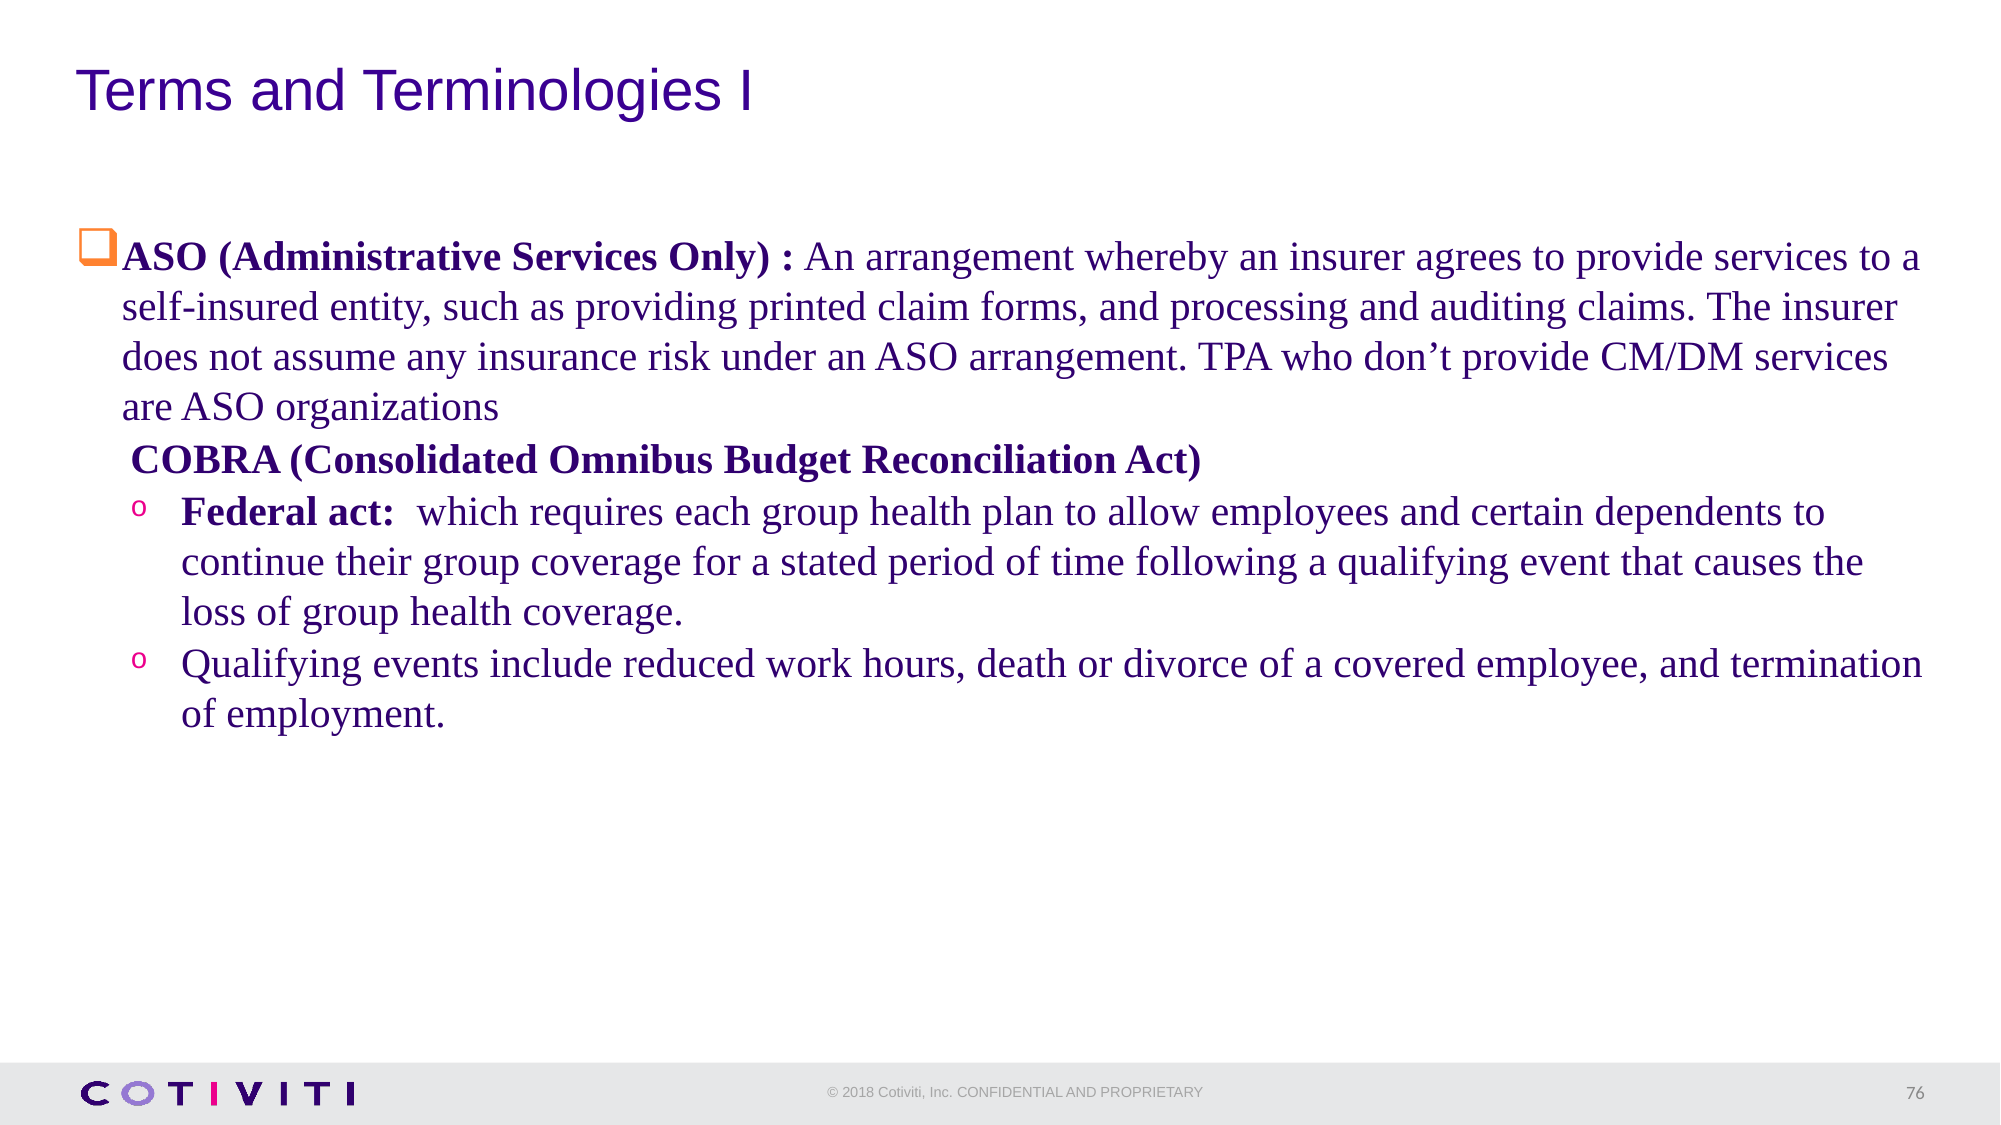

© Verisk Health, Inc.
# Terms and Terminologies I
ASO (Administrative Services Only) : An arrangement whereby an insurer agrees to provide services to a self-insured entity, such as providing printed claim forms, and processing and auditing claims. The insurer does not assume any insurance risk under an ASO arrangement. TPA who don’t provide CM/DM services are ASO organizations
COBRA (Consolidated Omnibus Budget Reconciliation Act)
Federal act:  which requires each group health plan to allow employees and certain dependents to continue their group coverage for a stated period of time following a qualifying event that causes the loss of group health coverage.
Qualifying events include reduced work hours, death or divorce of a covered employee, and termination of employment.

76